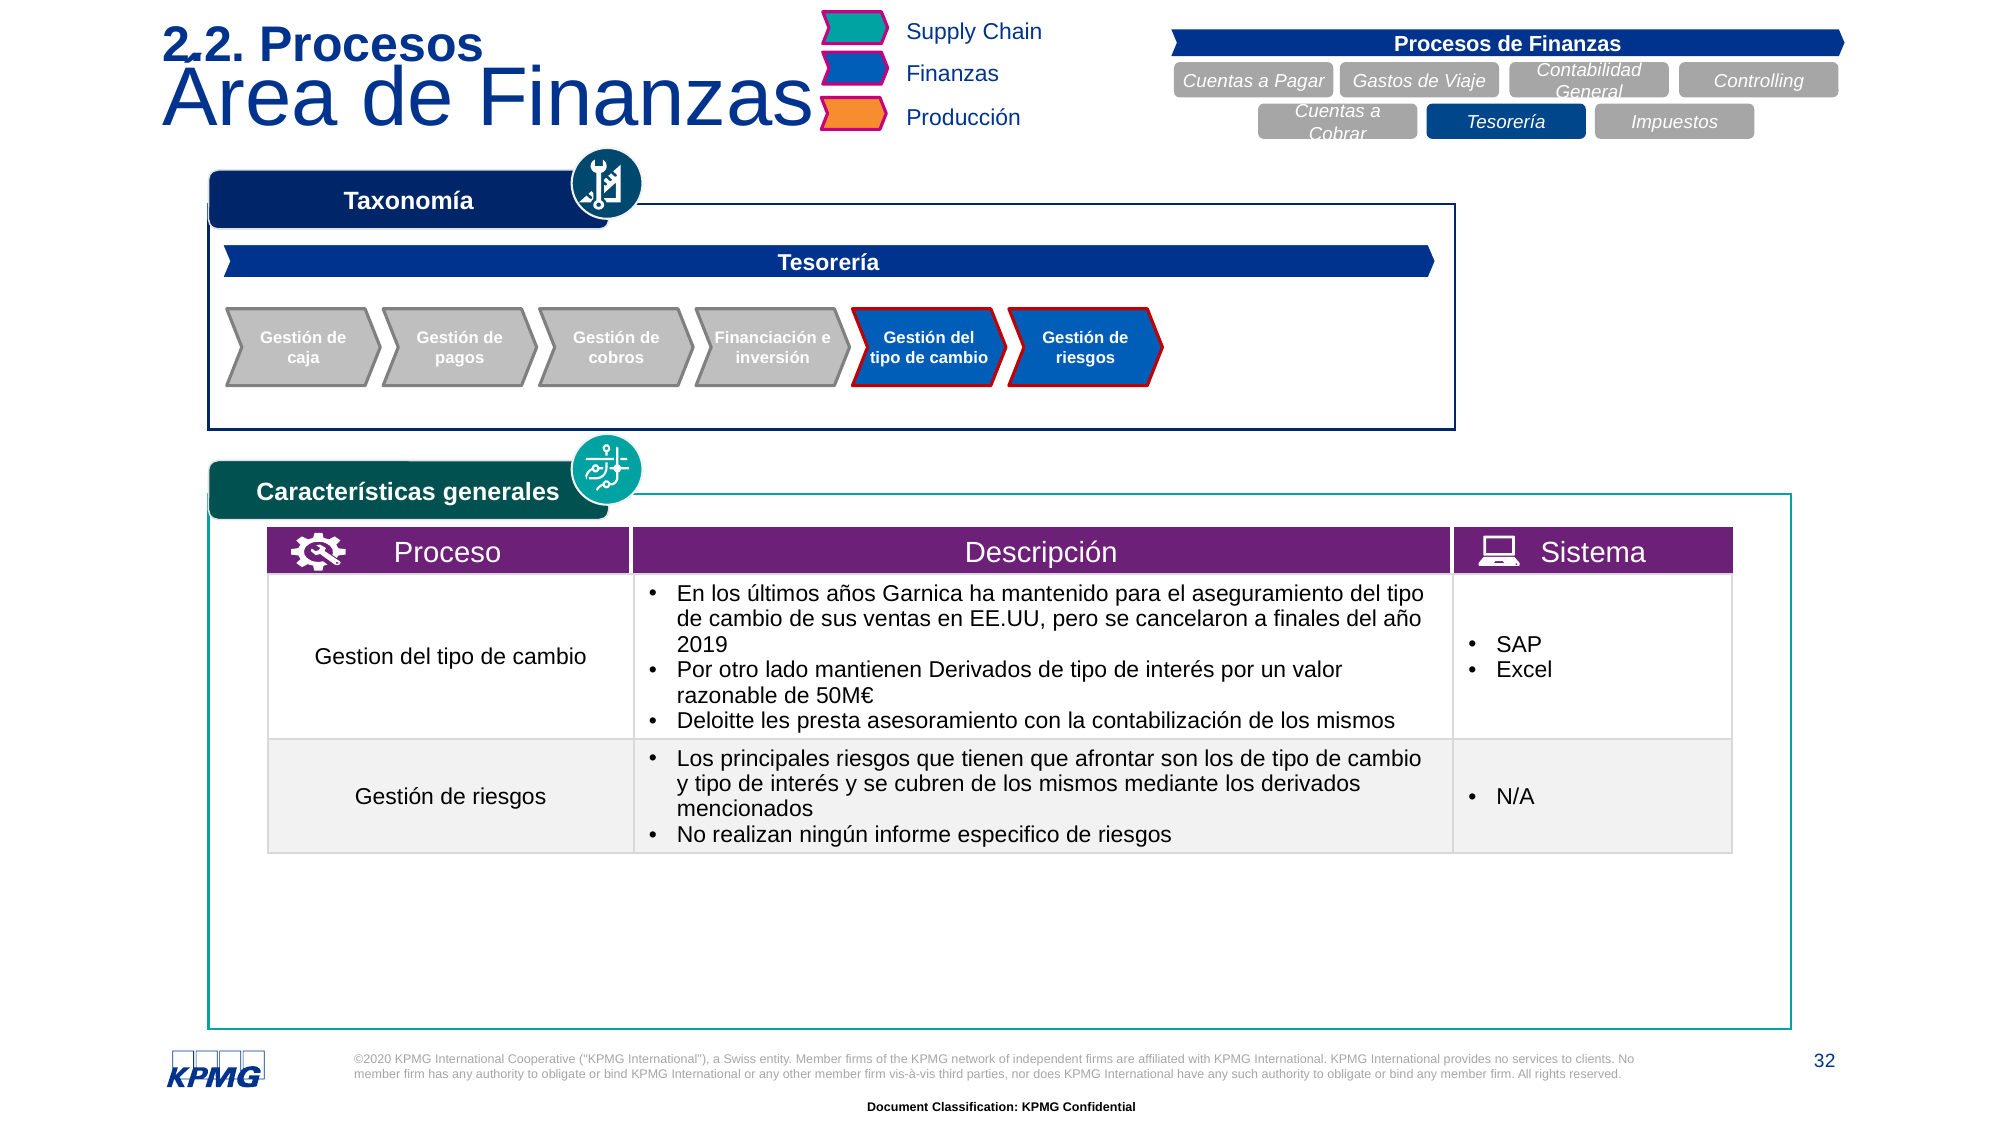

Supply Chain

Finanzas

Producción

# 2.2. Procesos Área de Finanzas
Procesos de Finanzas
Cuentas a Pagar
Gastos de Viaje
Contabilidad General
Controlling
Cuentas a Cobrar
Tesorería
Impuestos

Taxonomía

Tesorería
Gestión de caja
Gestión de pagos
Gestión de cobros
Gestión de riesgos
Financiación e inversión
Gestión del tipo de cambio

Características generales

Proceso
Descripción
Sistema

| Gestion del tipo de cambio | En los últimos años Garnica ha mantenido para el aseguramiento del tipo de cambio de sus ventas en EE.UU, pero se cancelaron a finales del año 2019 Por otro lado mantienen Derivados de tipo de interés por un valor razonable de 50M€ Deloitte les presta asesoramiento con la contabilización de los mismos | SAP Excel |
| --- | --- | --- |
| Gestión de riesgos | Los principales riesgos que tienen que afrontar son los de tipo de cambio y tipo de interés y se cubren de los mismos mediante los derivados mencionados No realizan ningún informe especifico de riesgos | N/A |